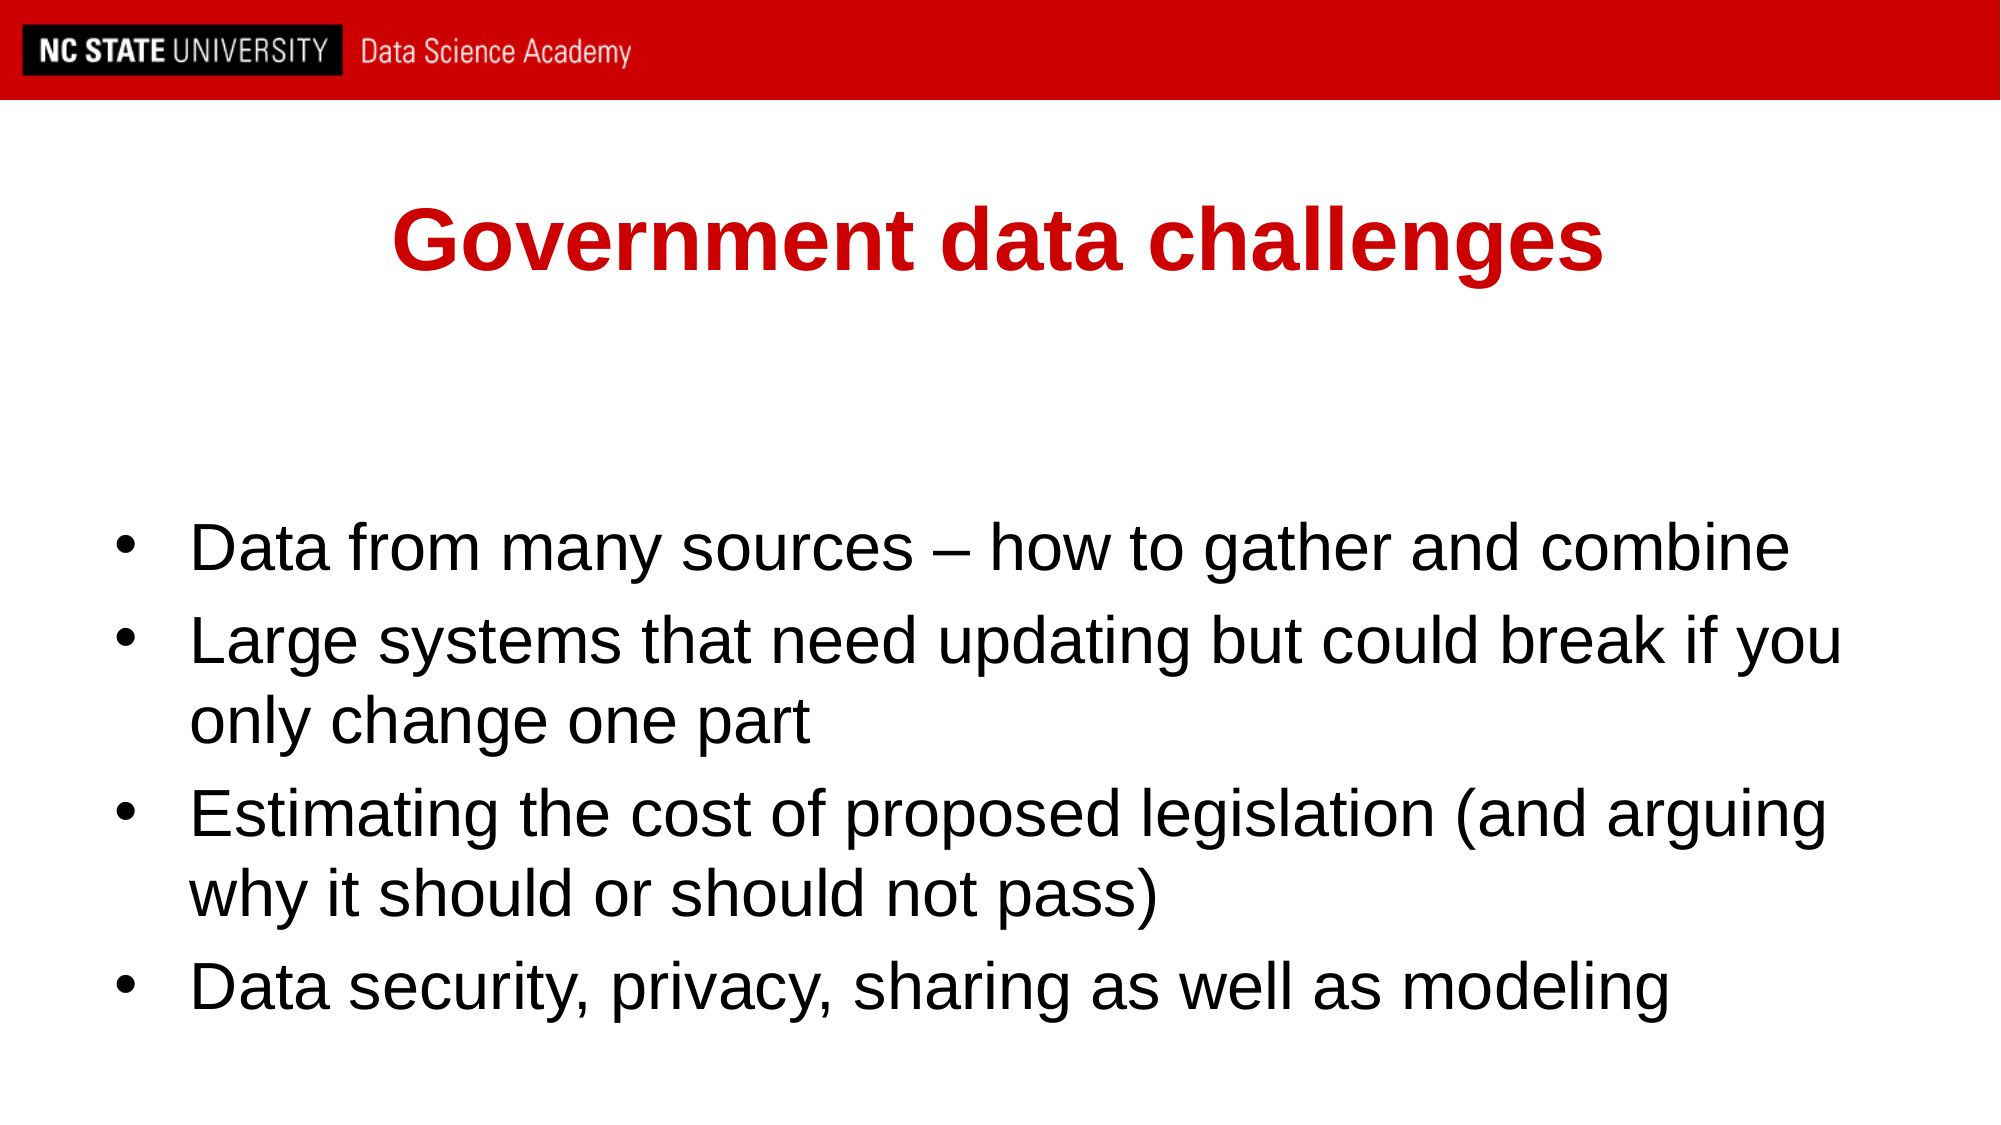

# Government data challenges
Data from many sources – how to gather and combine
Large systems that need updating but could break if you only change one part
Estimating the cost of proposed legislation (and arguing why it should or should not pass)
Data security, privacy, sharing as well as modeling